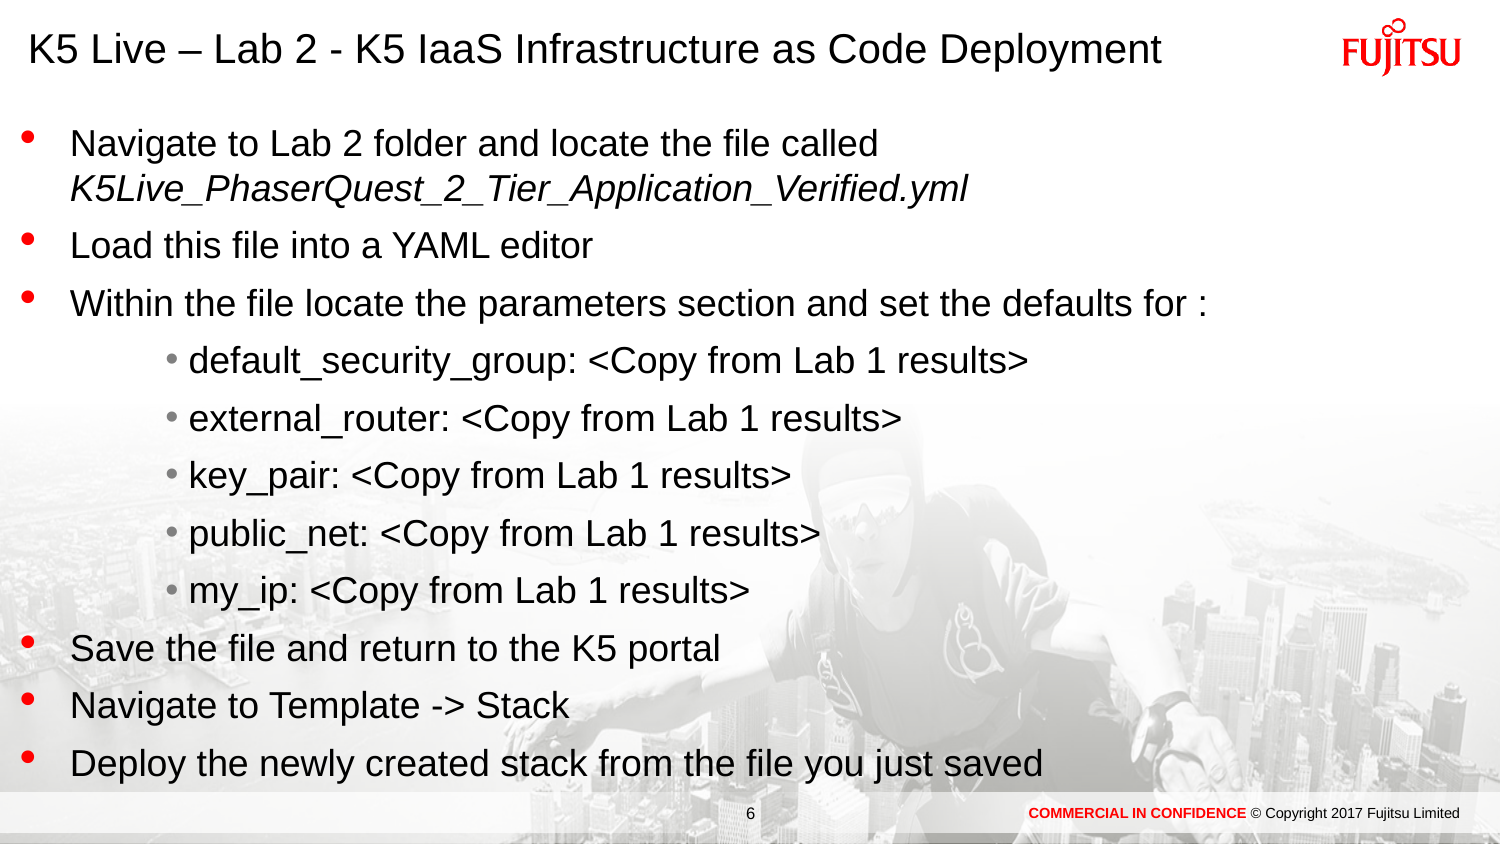

# K5 Live – Lab 2 - K5 IaaS Infrastructure as Code Deployment
Navigate to Lab 2 folder and locate the file called K5Live_PhaserQuest_2_Tier_Application_Verified.yml
Load this file into a YAML editor
Within the file locate the parameters section and set the defaults for :
default_security_group: <Copy from Lab 1 results>
external_router: <Copy from Lab 1 results>
key_pair: <Copy from Lab 1 results>
public_net: <Copy from Lab 1 results>
my_ip: <Copy from Lab 1 results>
Save the file and return to the K5 portal
Navigate to Template -> Stack
Deploy the newly created stack from the file you just saved